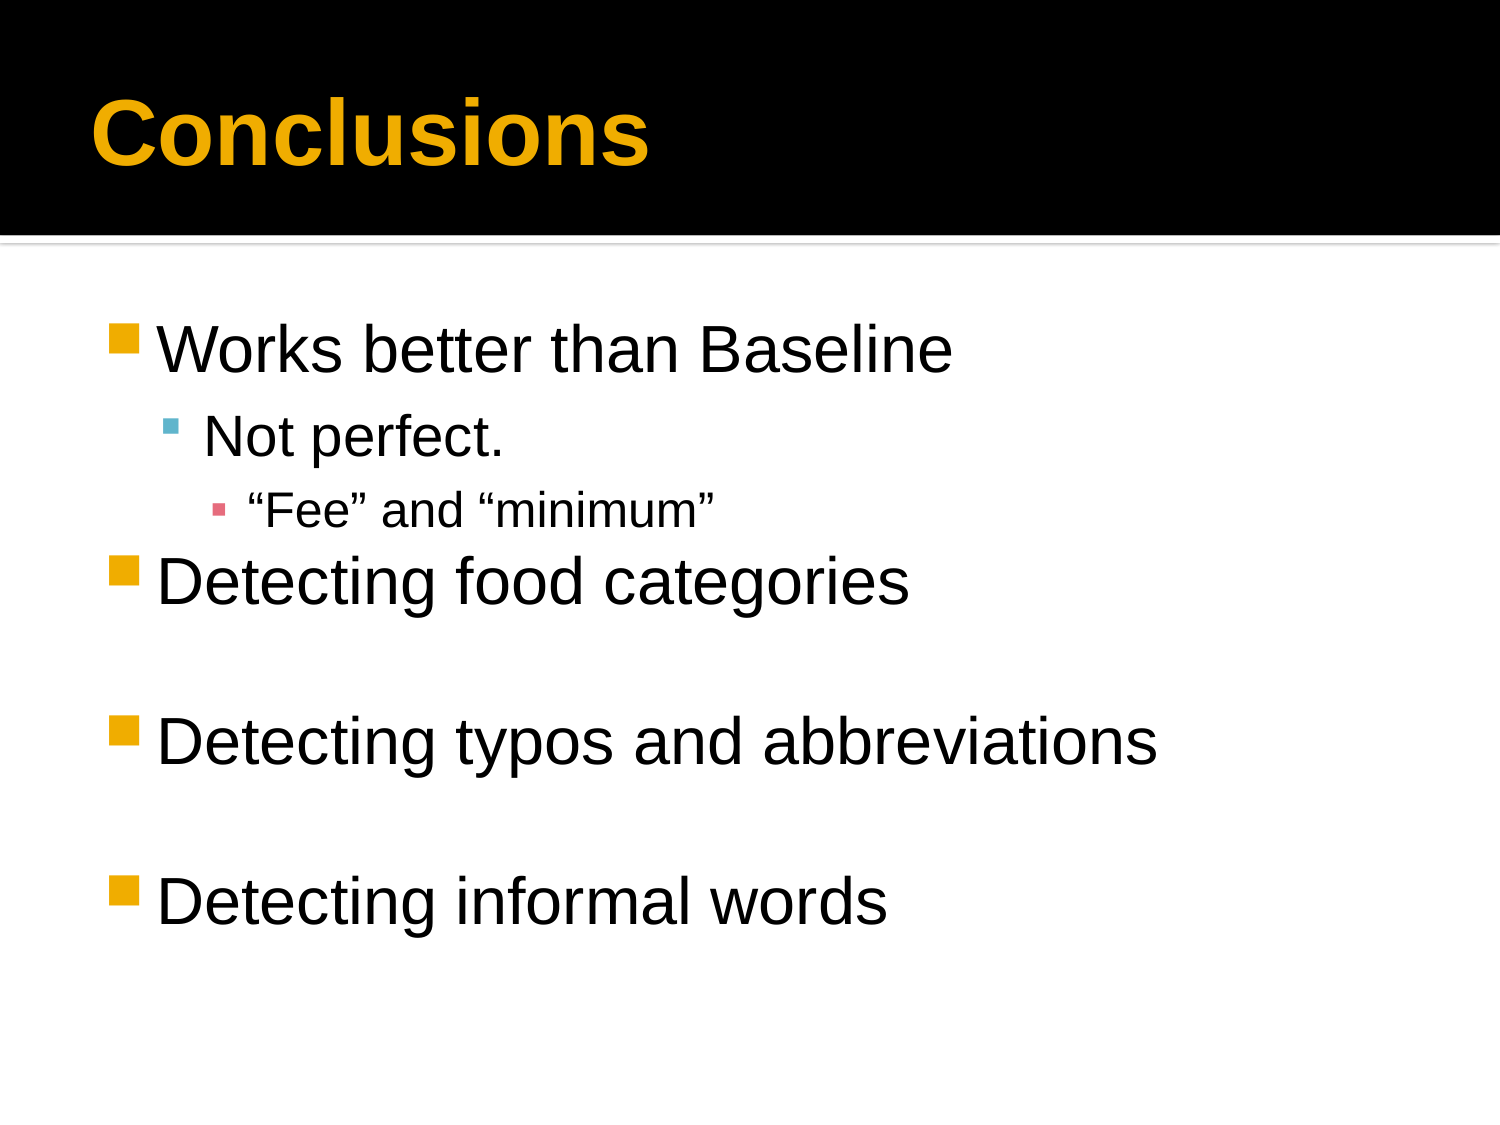

# Conclusions
Works better than Baseline
Not perfect.
“Fee” and “minimum”
Detecting food categories

Detecting typos and abbreviations

Detecting informal words